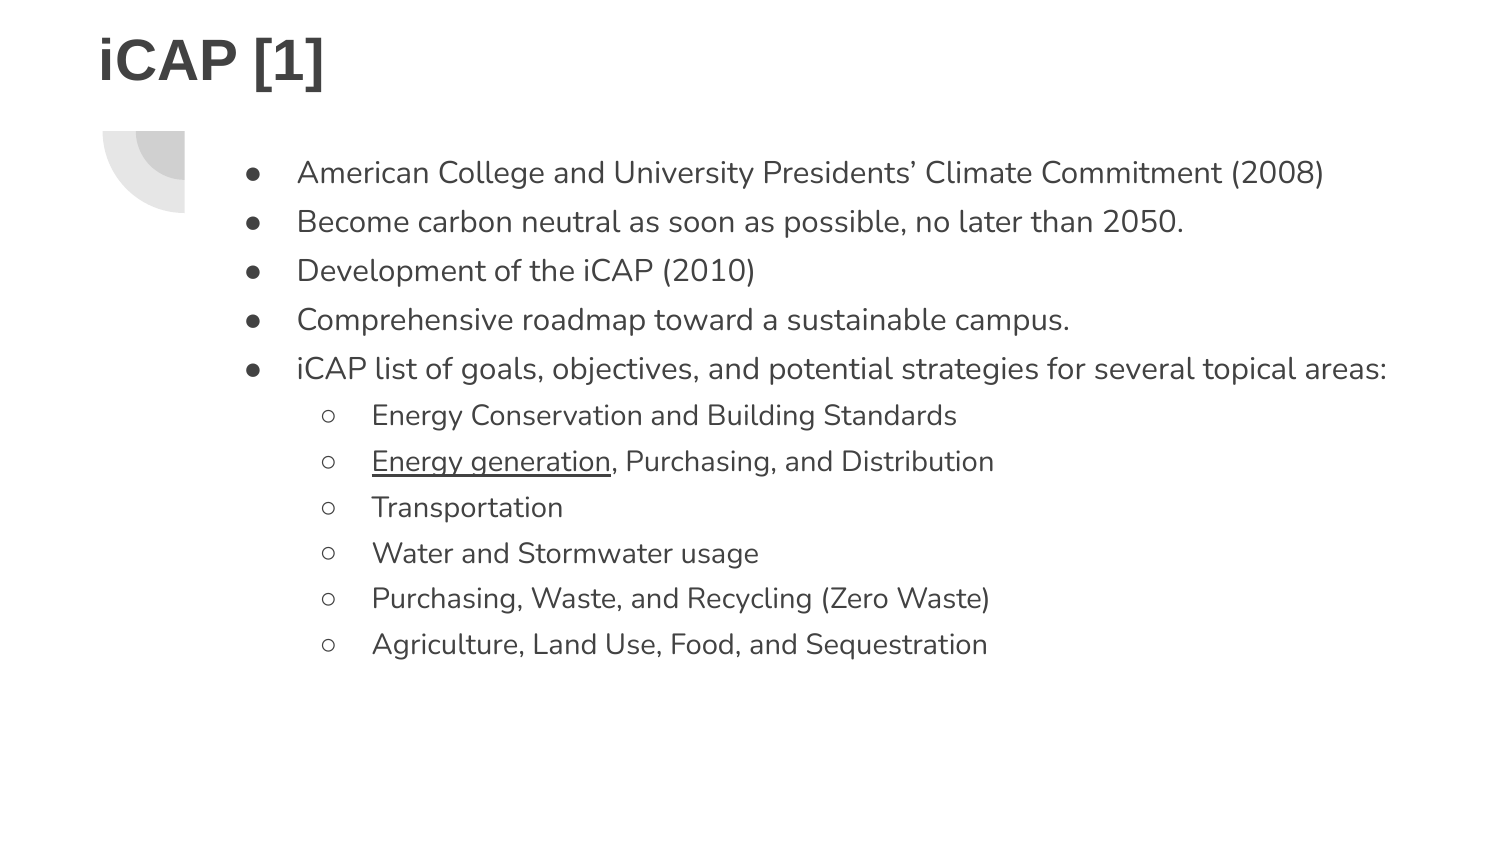

# iCAP [1]
American College and University Presidents’ Climate Commitment (2008)
Become carbon neutral as soon as possible, no later than 2050.
Development of the iCAP (2010)
Comprehensive roadmap toward a sustainable campus.
iCAP list of goals, objectives, and potential strategies for several topical areas:
Energy Conservation and Building Standards
Energy generation, Purchasing, and Distribution
Transportation
Water and Stormwater usage
Purchasing, Waste, and Recycling (Zero Waste)
Agriculture, Land Use, Food, and Sequestration